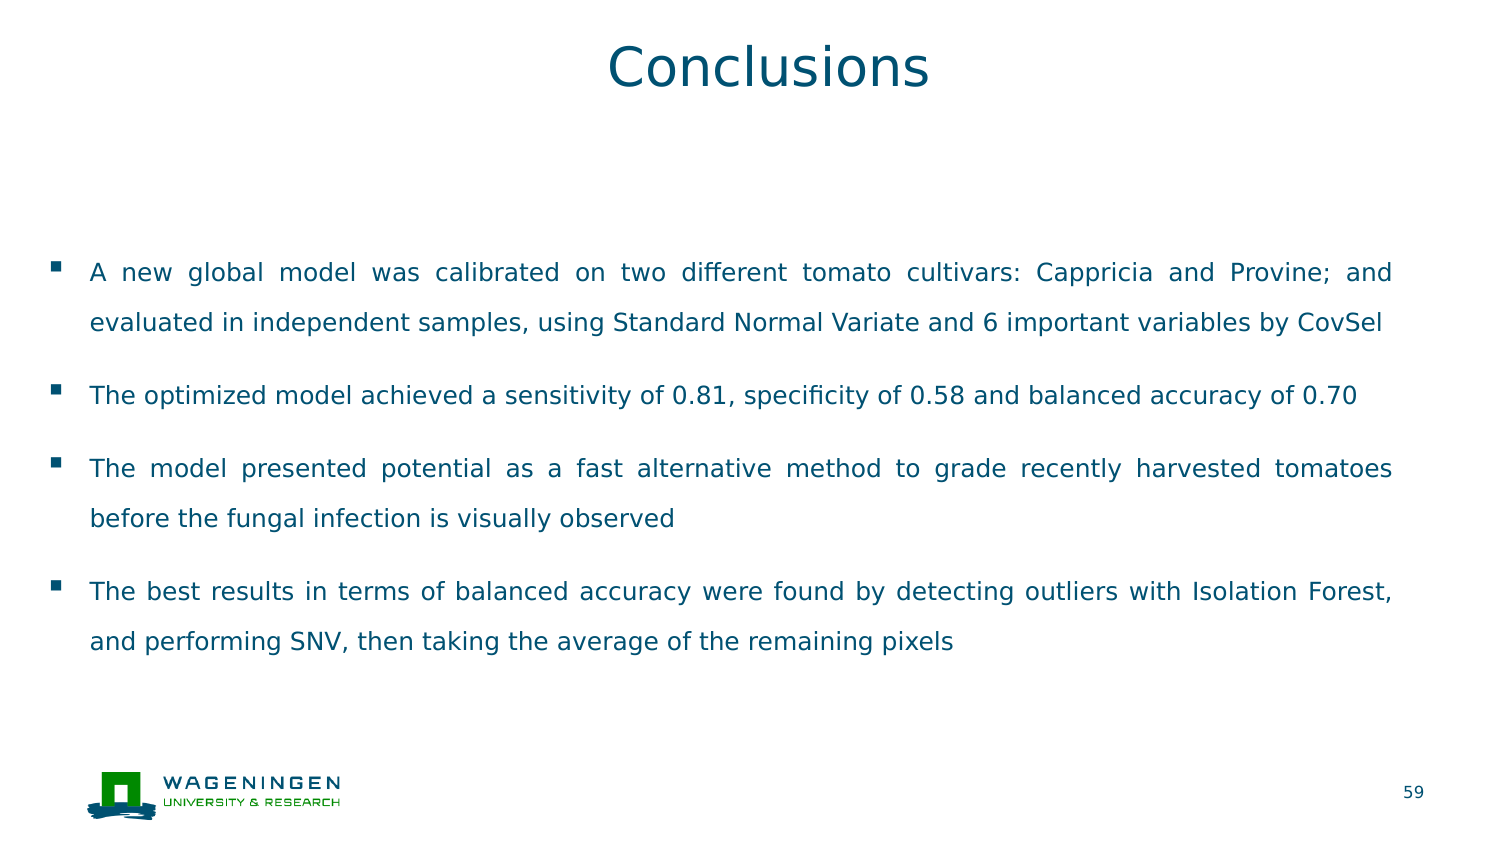

# Conclusions

A new global model was calibrated on two different tomato cultivars: Cappricia and Provine; and evaluated in independent samples, using Standard Normal Variate and 6 important variables by CovSel
The optimized model achieved a sensitivity of 0.81, specificity of 0.58 and balanced accuracy of 0.70
The model presented potential as a fast alternative method to grade recently harvested tomatoes before the fungal infection is visually observed
The best results in terms of balanced accuracy were found by detecting outliers with Isolation Forest, and performing SNV, then taking the average of the remaining pixels

59